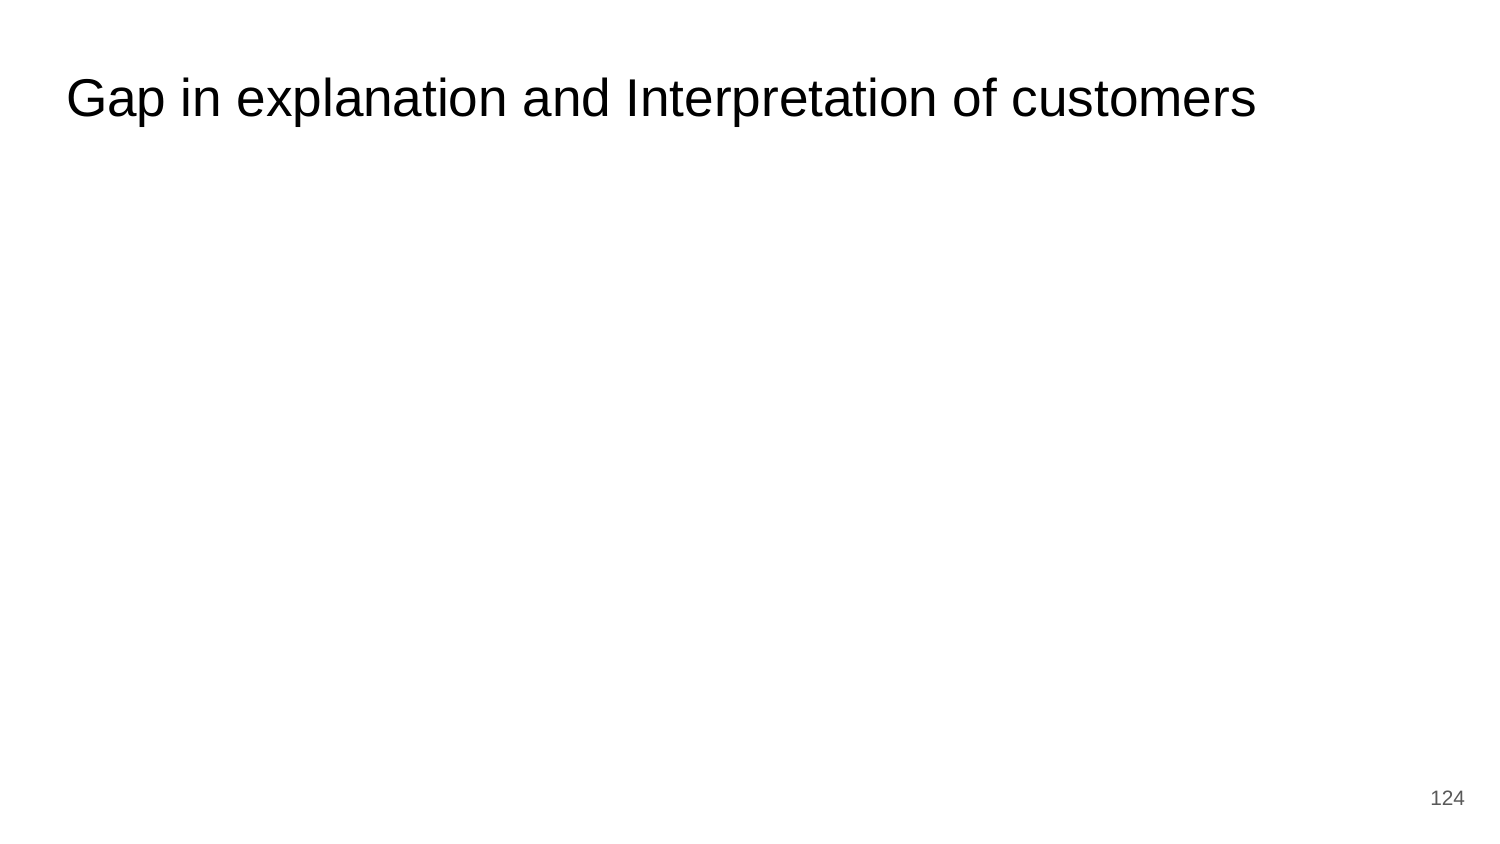

Gap in explanation and Interpretation of customers
124